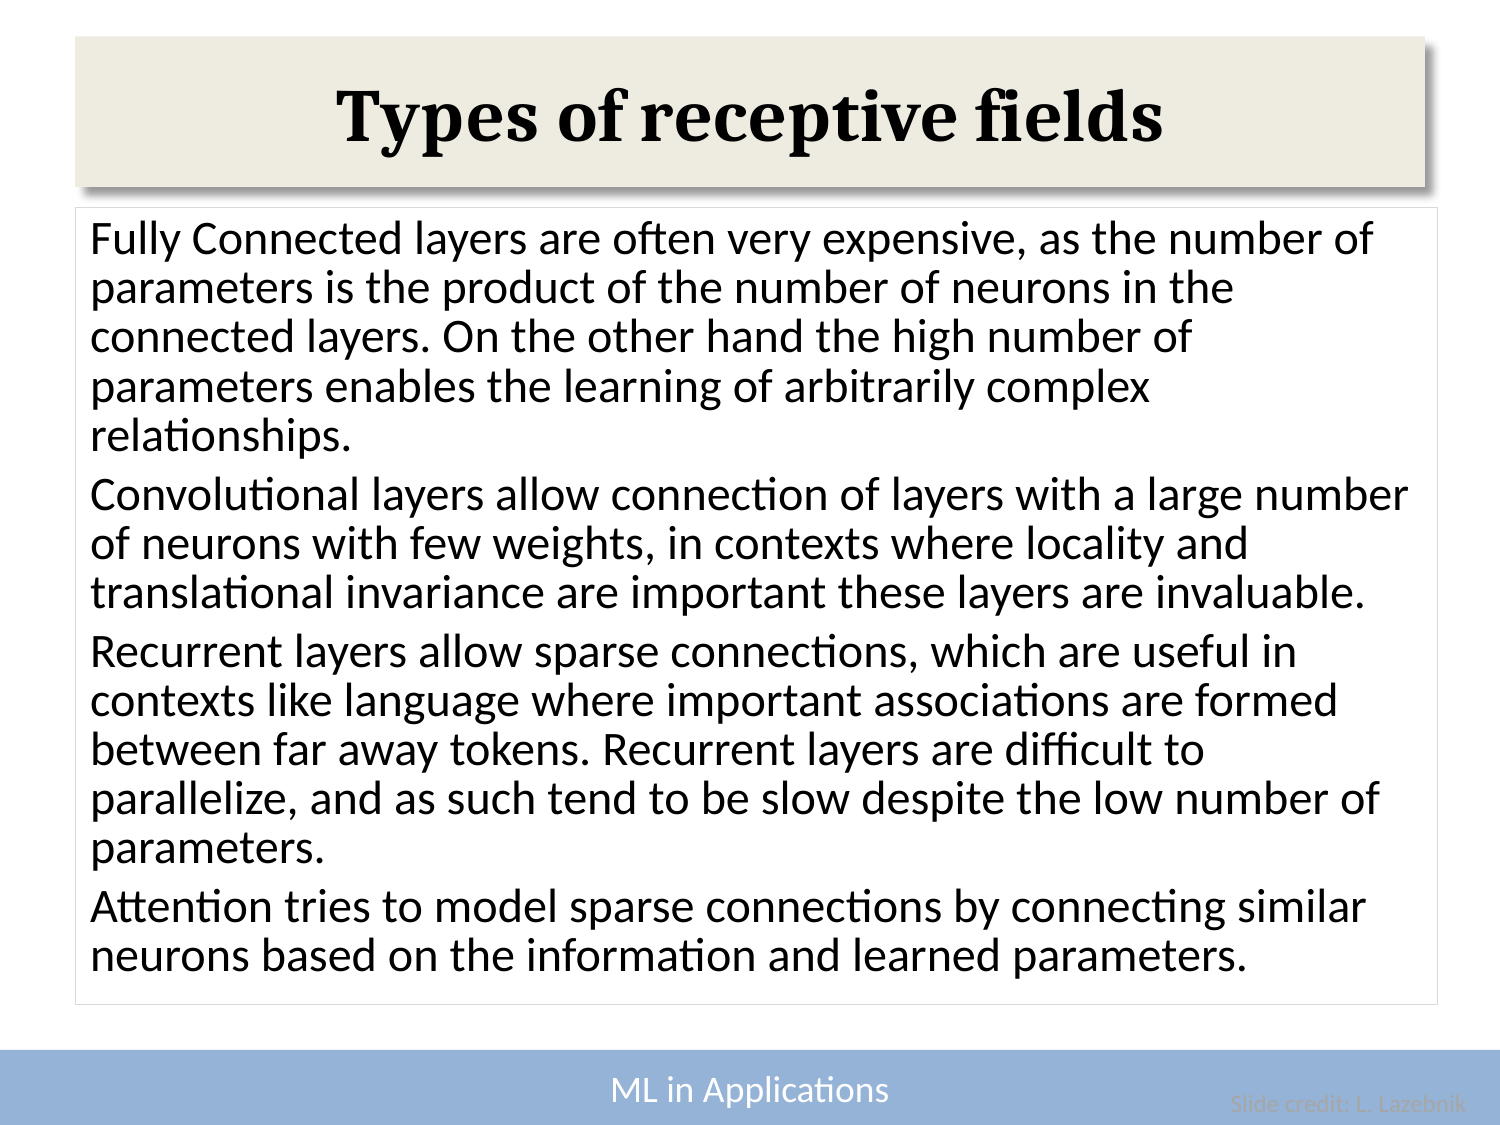

# Types of receptive fields
Fully Connected layers are often very expensive, as the number of parameters is the product of the number of neurons in the connected layers. On the other hand the high number of parameters enables the learning of arbitrarily complex relationships.
Convolutional layers allow connection of layers with a large number of neurons with few weights, in contexts where locality and translational invariance are important these layers are invaluable.
Recurrent layers allow sparse connections, which are useful in contexts like language where important associations are formed between far away tokens. Recurrent layers are difficult to parallelize, and as such tend to be slow despite the low number of parameters.
Attention tries to model sparse connections by connecting similar neurons based on the information and learned parameters.
Slide credit: L. Lazebnik